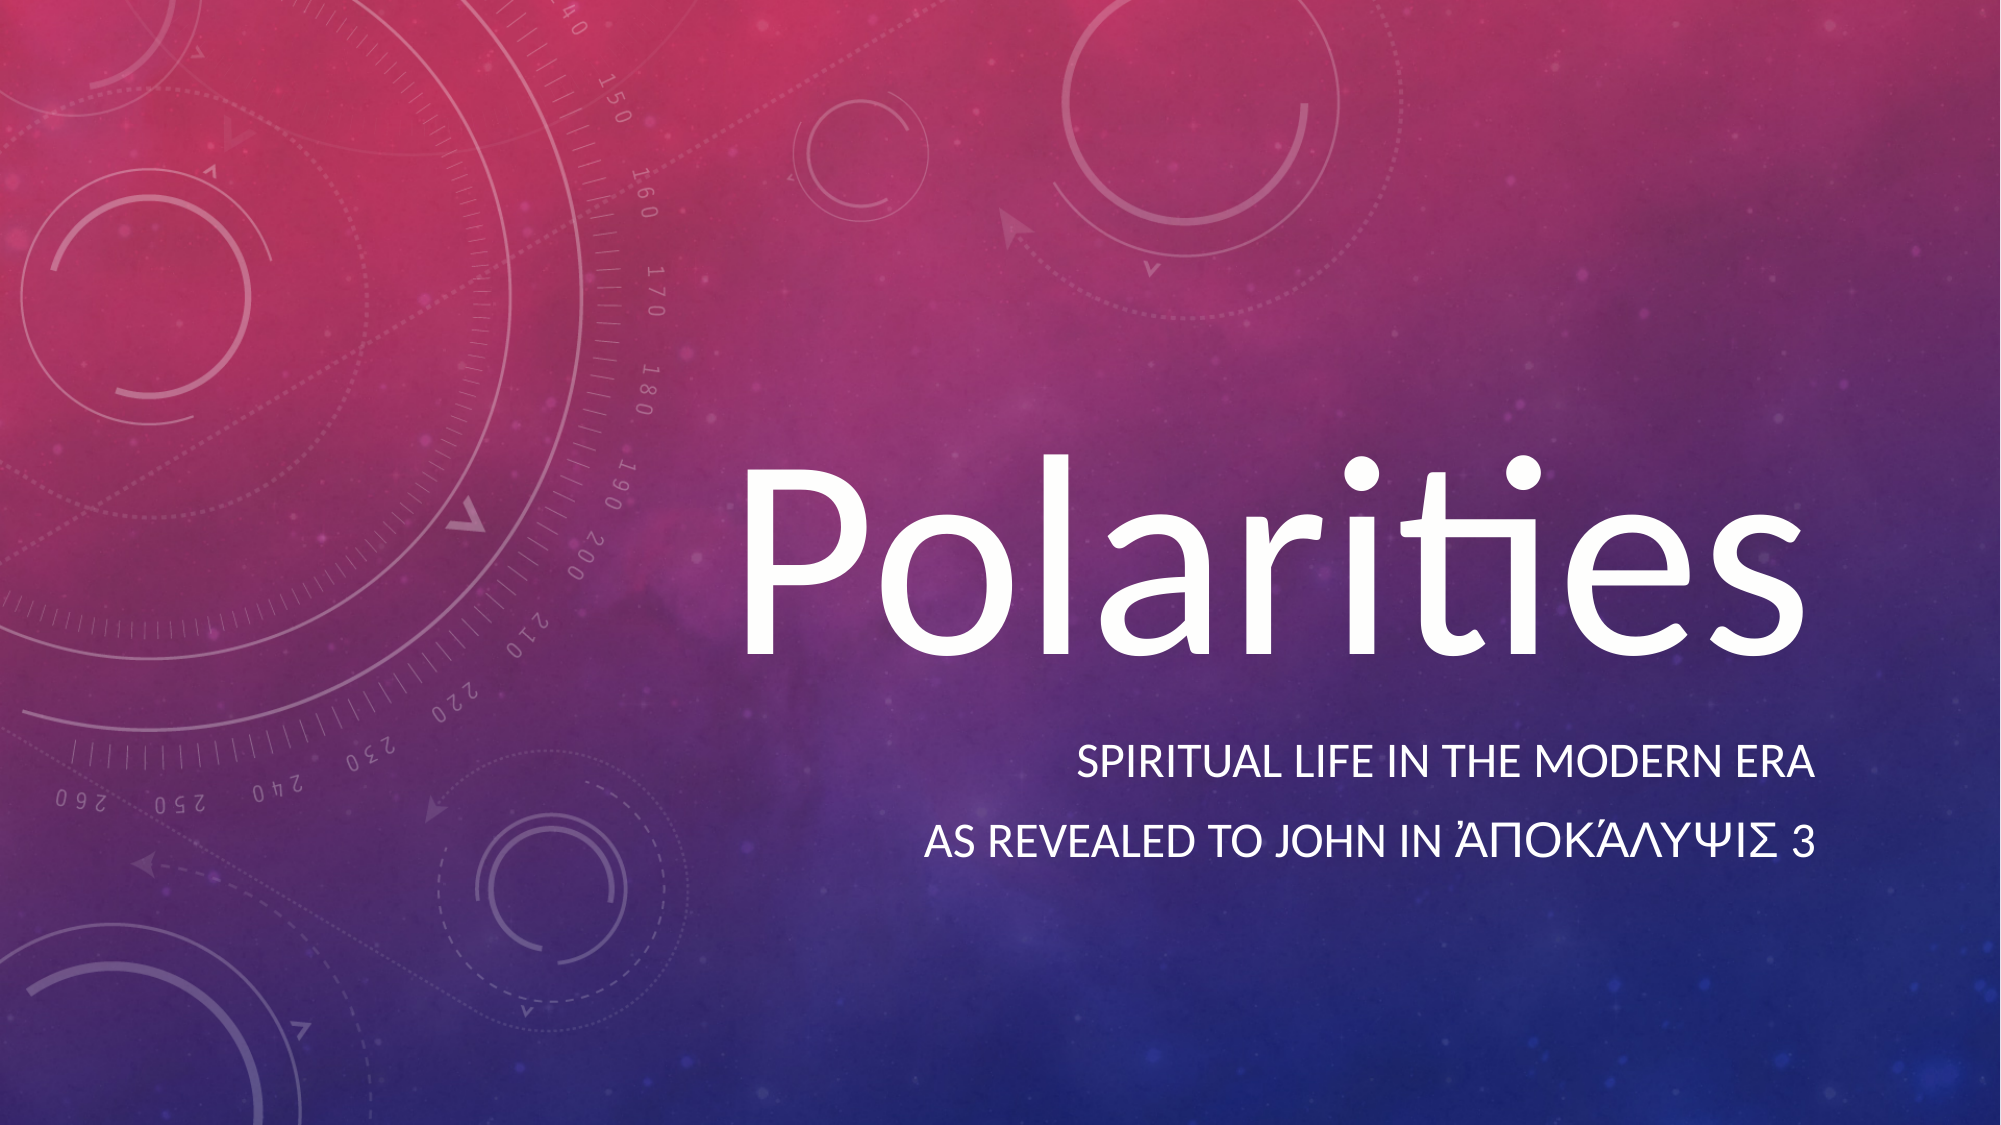

# Polarities
Spiritual Life in the modern era
As Revealed to John in ἀποκάλυψις 3